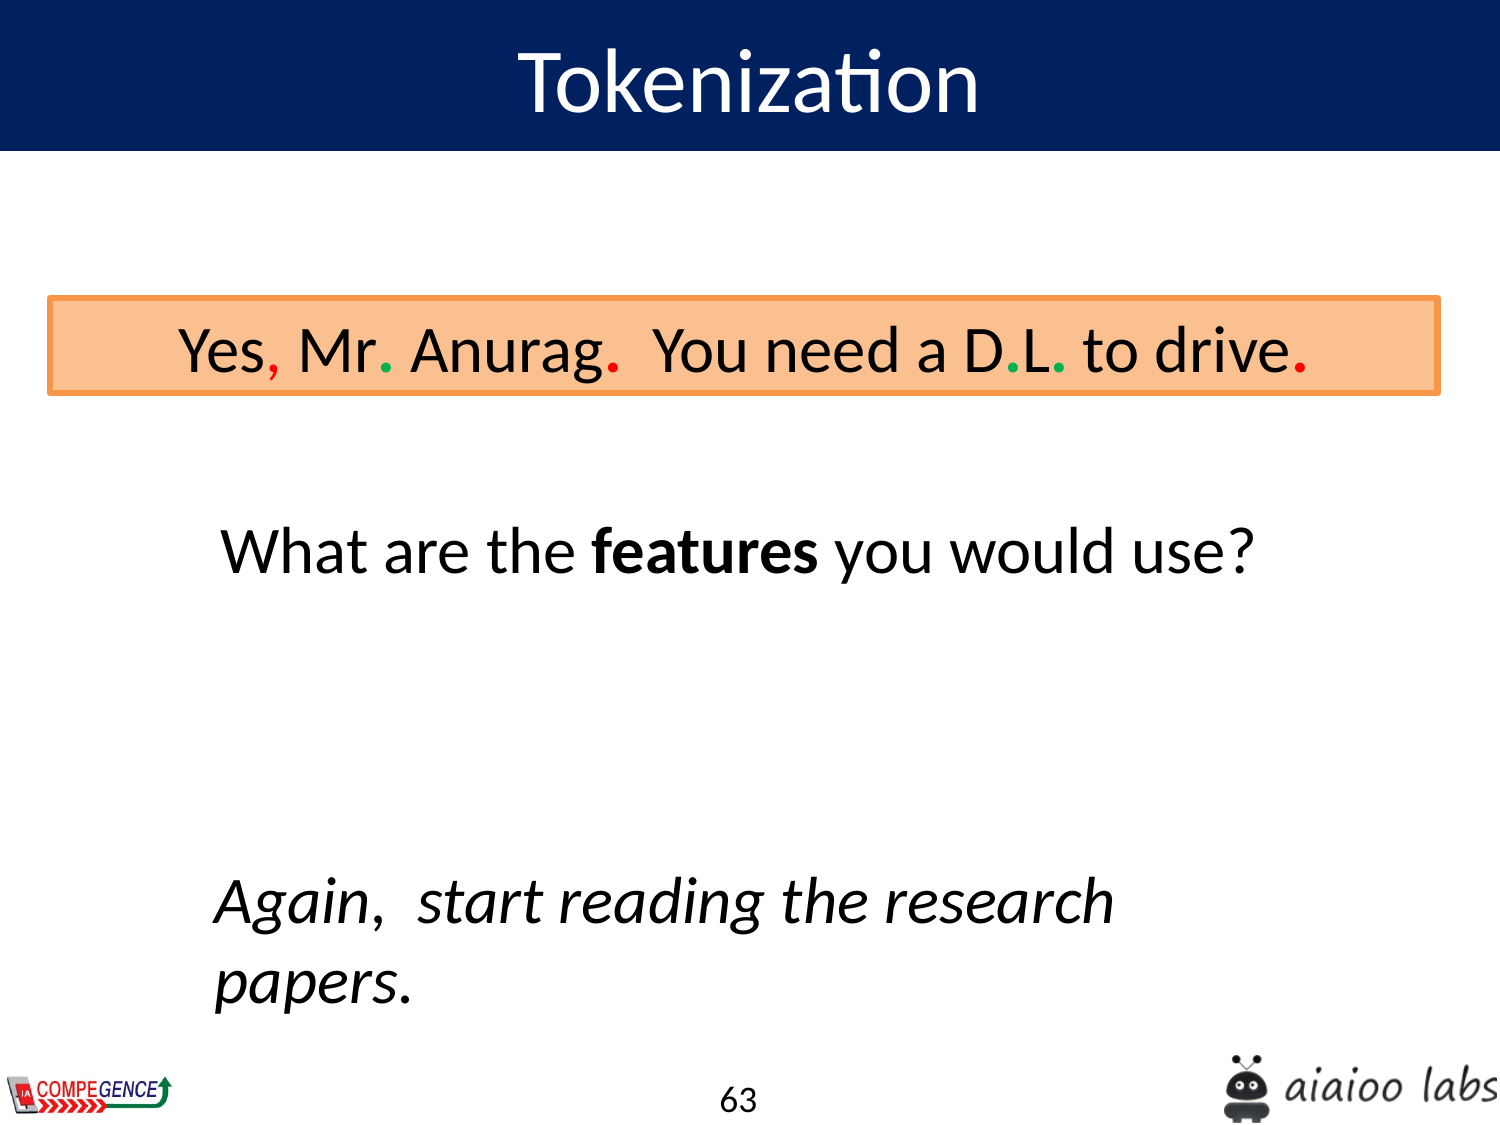

Tokenization
Yes, Mr. Anurag.  You need a D.L. to drive.
What are the features you would use?
Again,  start reading the research papers.